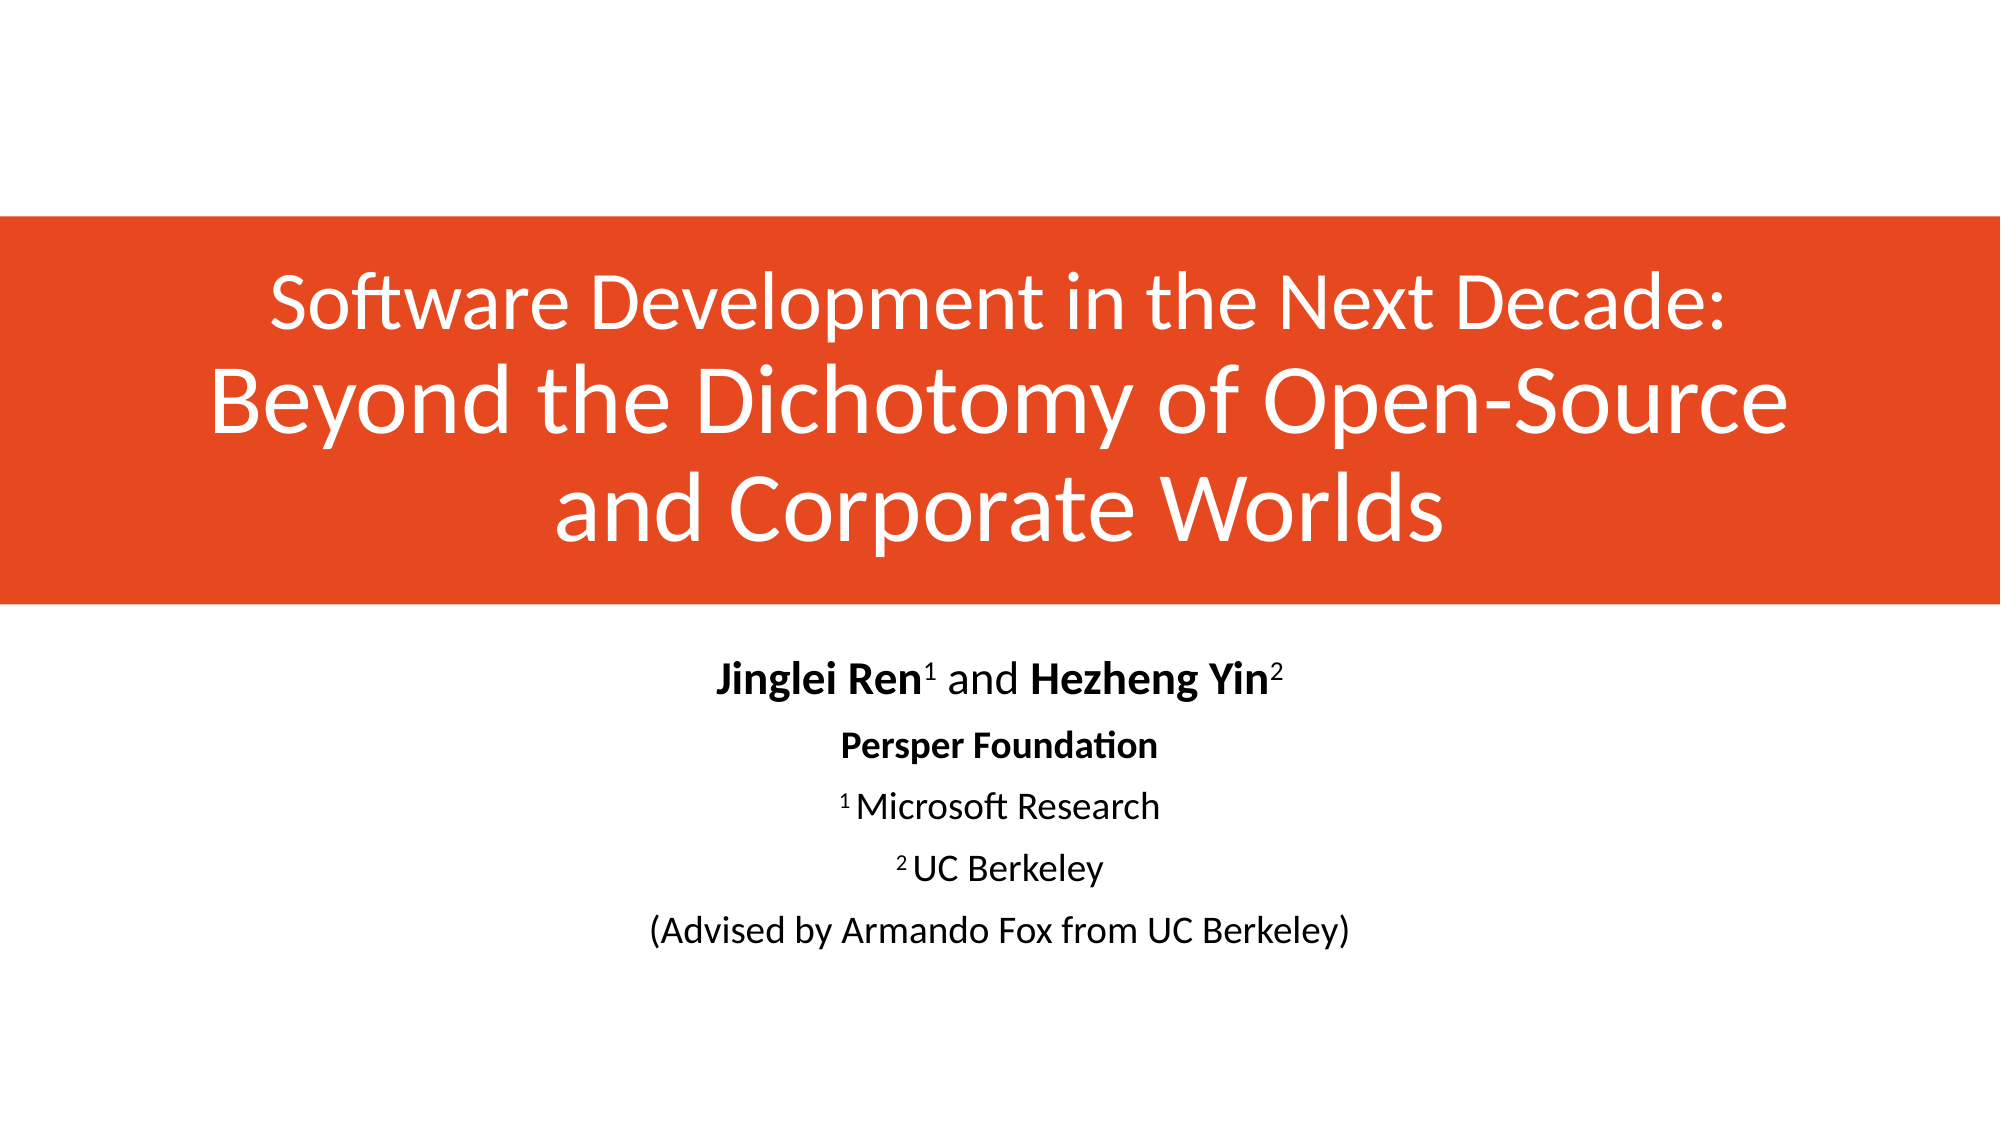

# Software Development in the Next Decade: Beyond the Dichotomy of Open-Source and Corporate Worlds
Jinglei Ren1 and Hezheng Yin2
Persper Foundation
1 Microsoft Research
2 UC Berkeley
(Advised by Armando Fox from UC Berkeley)